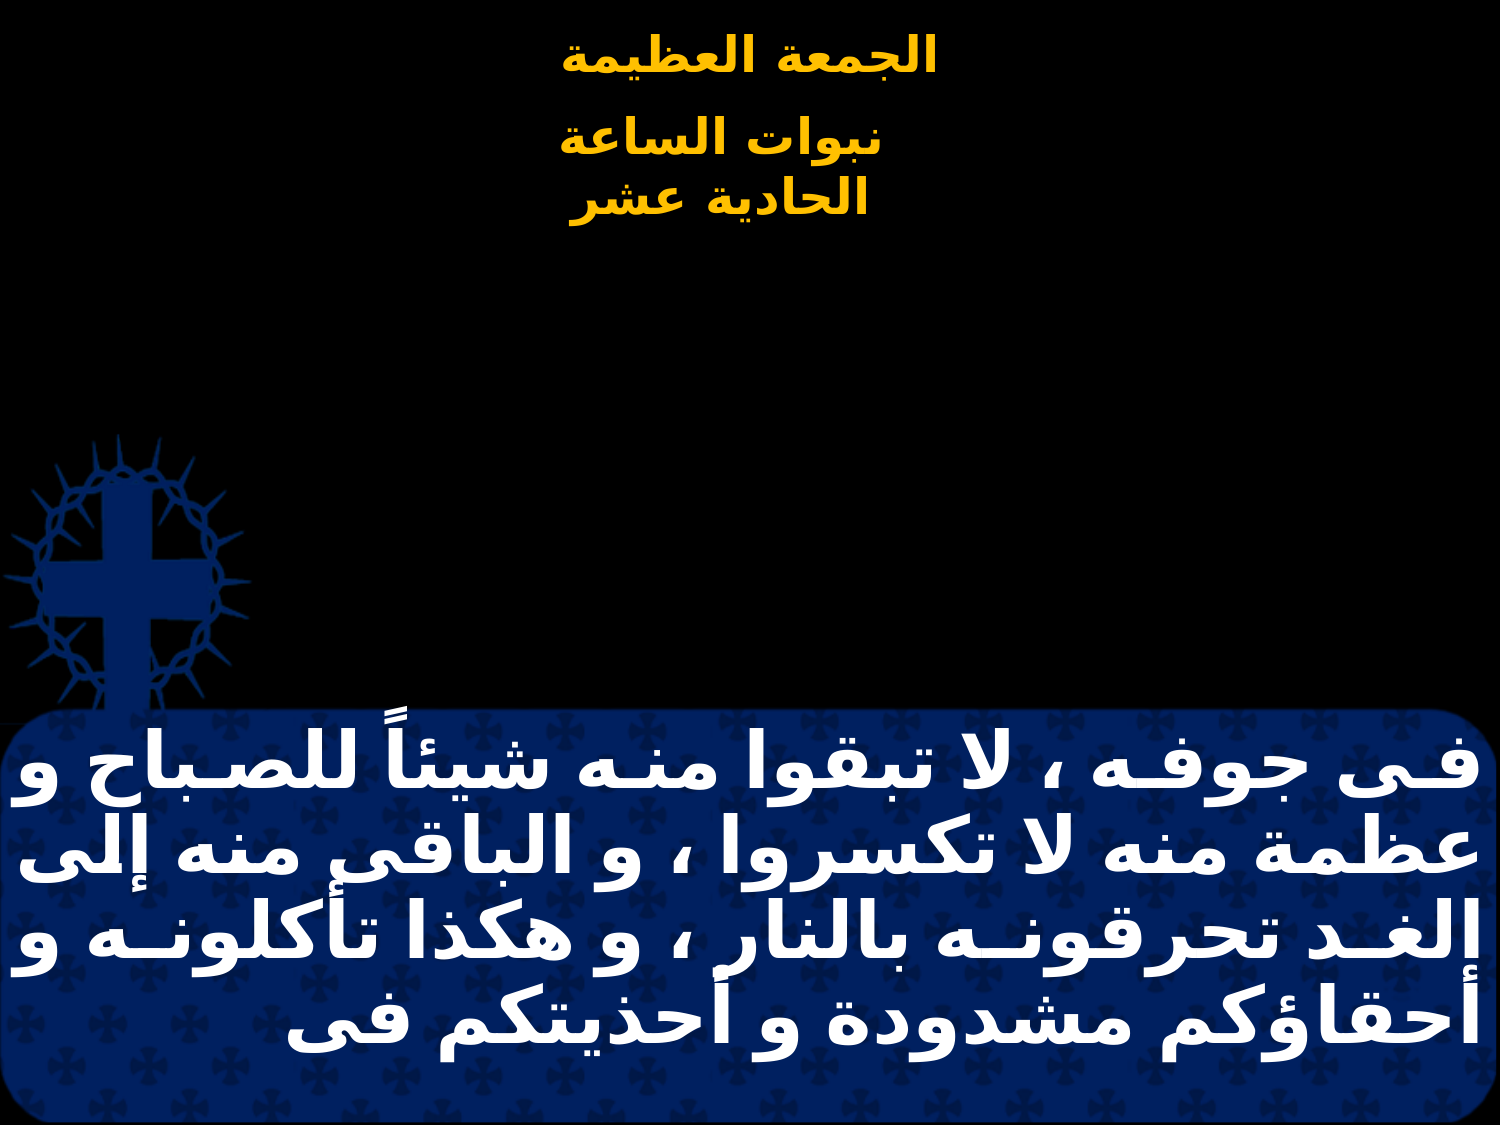

# فى جوفه ، لا تبقوا منه شيئاً للصباح و عظمة منه لا تكسروا ، و الباقى منه إلى الغد تحرقونه بالنار ، و هكذا تأكلونه و أحقاؤكم مشدودة و أحذيتكم فى